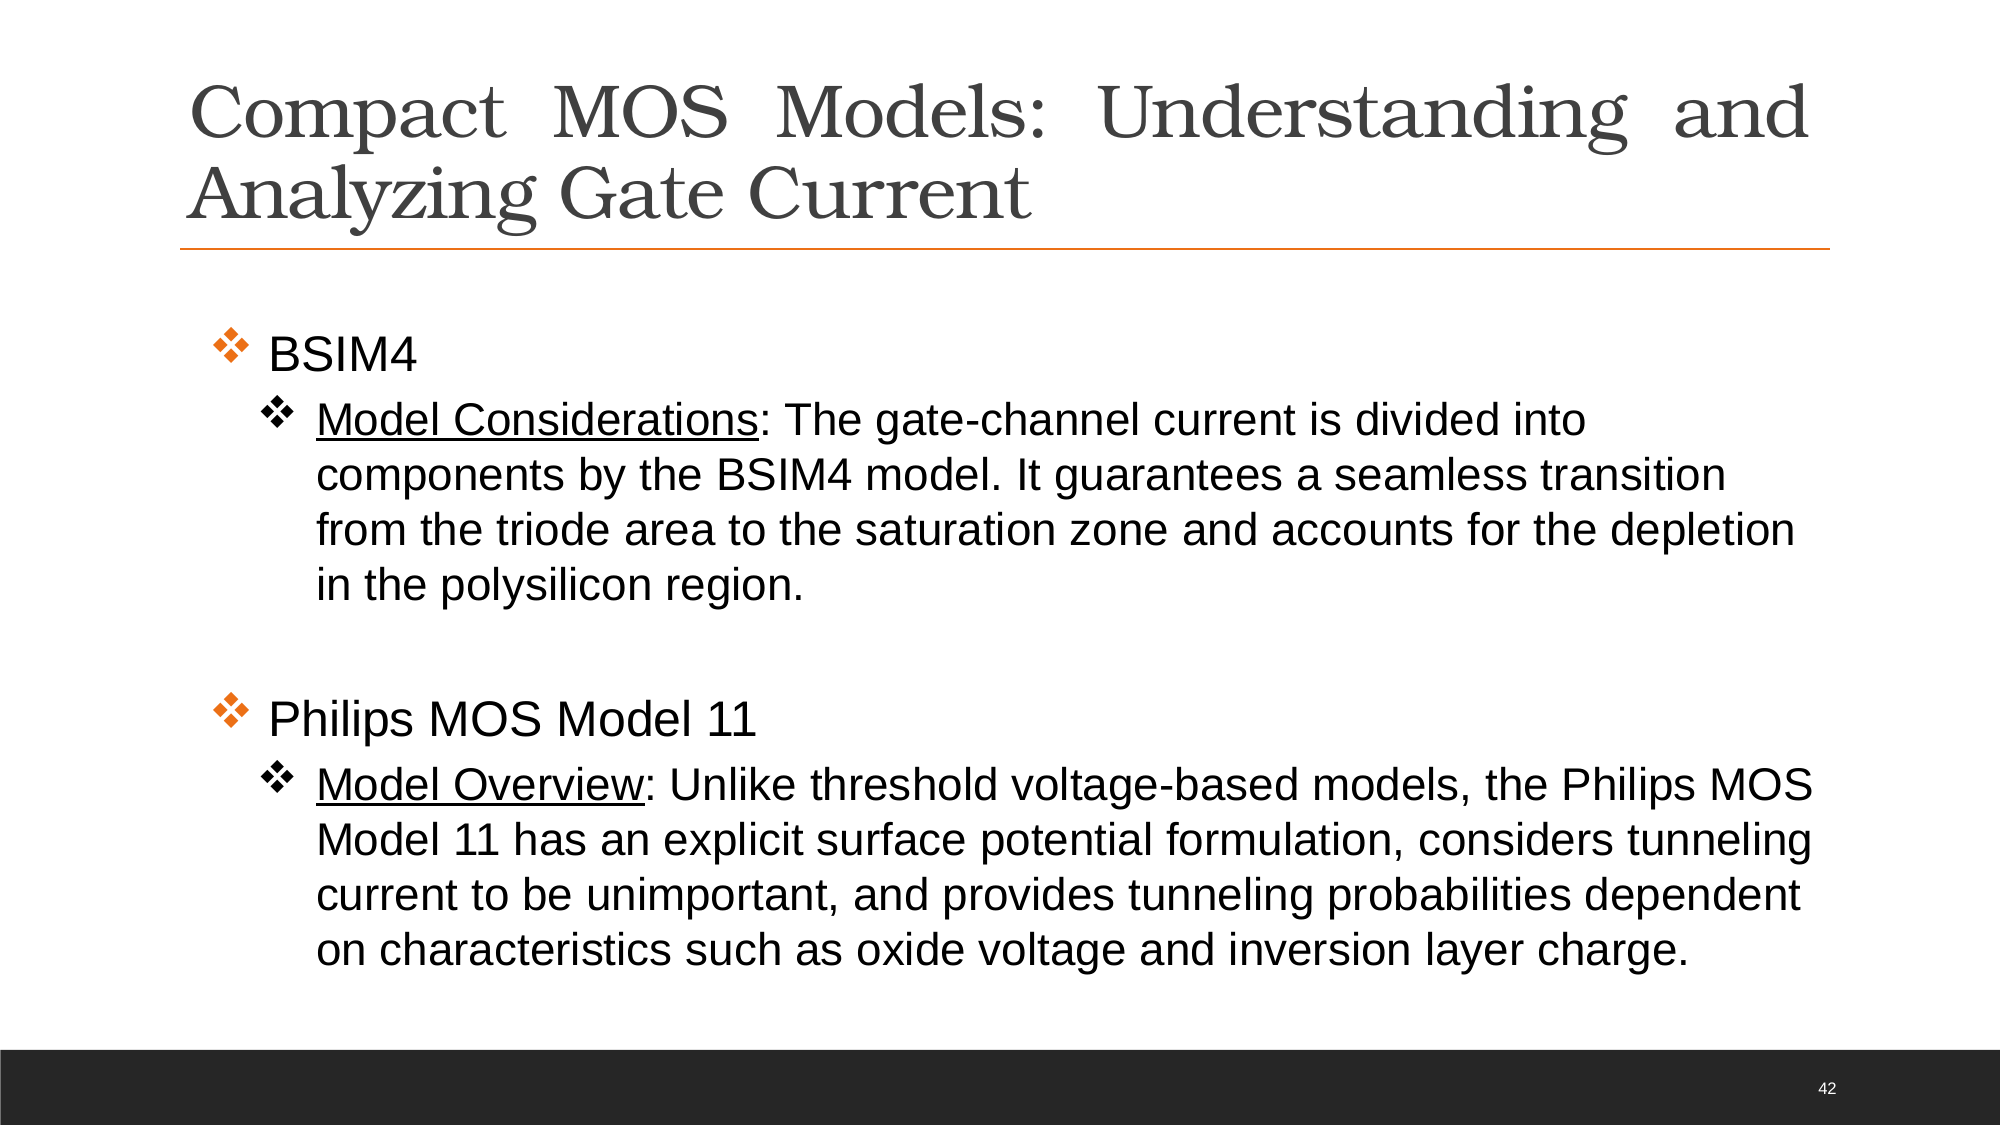

Compact MOS Models: Understanding and Analyzing Gate Current

BSIM4
Model Considerations: The gate-channel current is divided into components by the BSIM4 model. It guarantees a seamless transition from the triode area to the saturation zone and accounts for the depletion in the polysilicon region.

Philips MOS Model 11
Model Overview: Unlike threshold voltage-based models, the Philips MOS Model 11 has an explicit surface potential formulation, considers tunneling current to be unimportant, and provides tunneling probabilities dependent on characteristics such as oxide voltage and inversion layer charge.

42